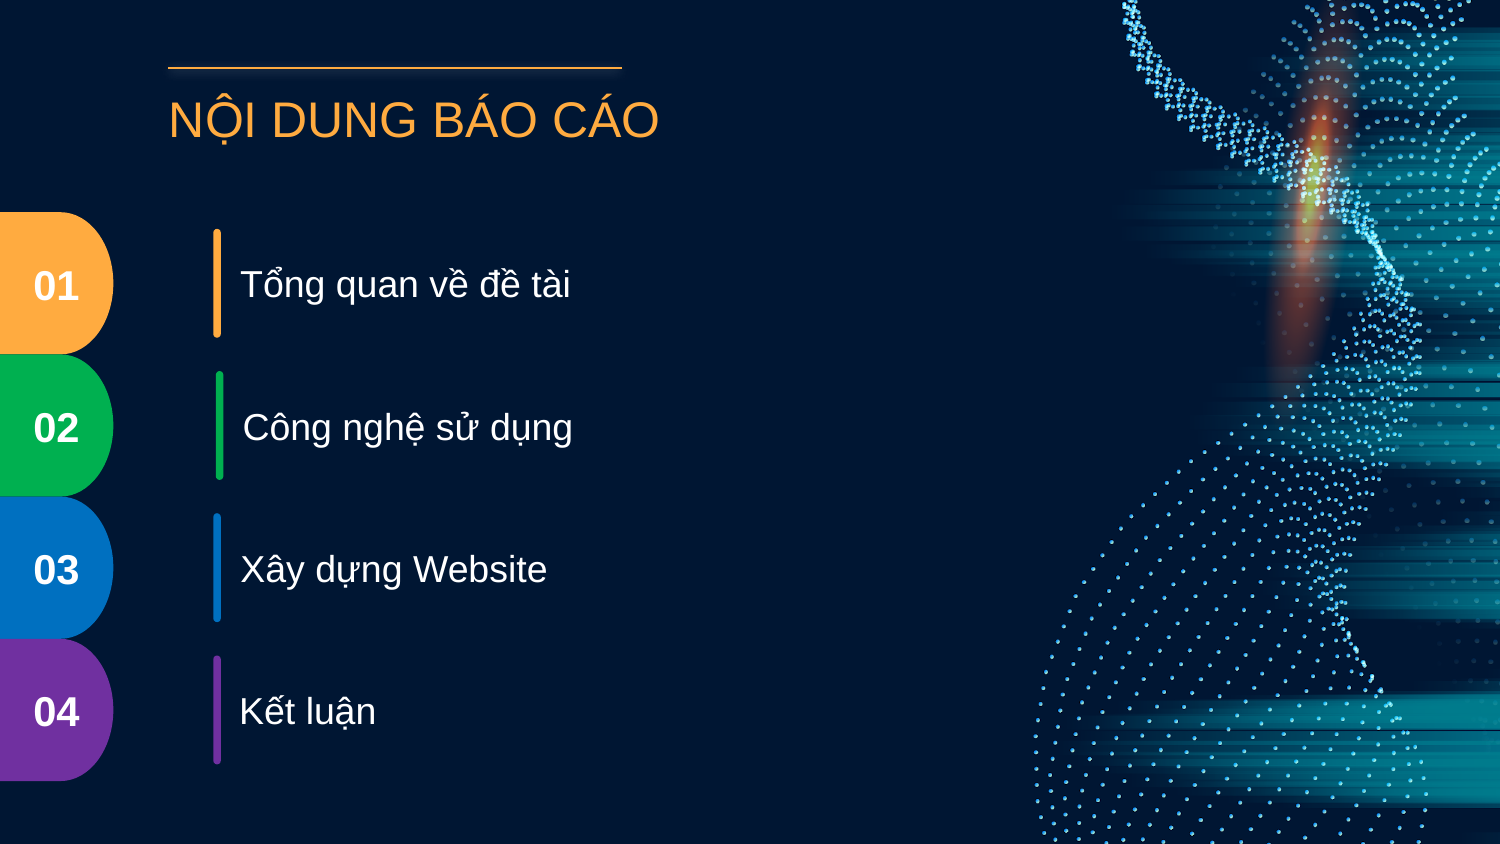

# NỘI DUNG BÁO CÁO
01

Tổng quan về đề tài
02

Công nghệ sử dụng
03

Xây dựng Website
04

Kết luận